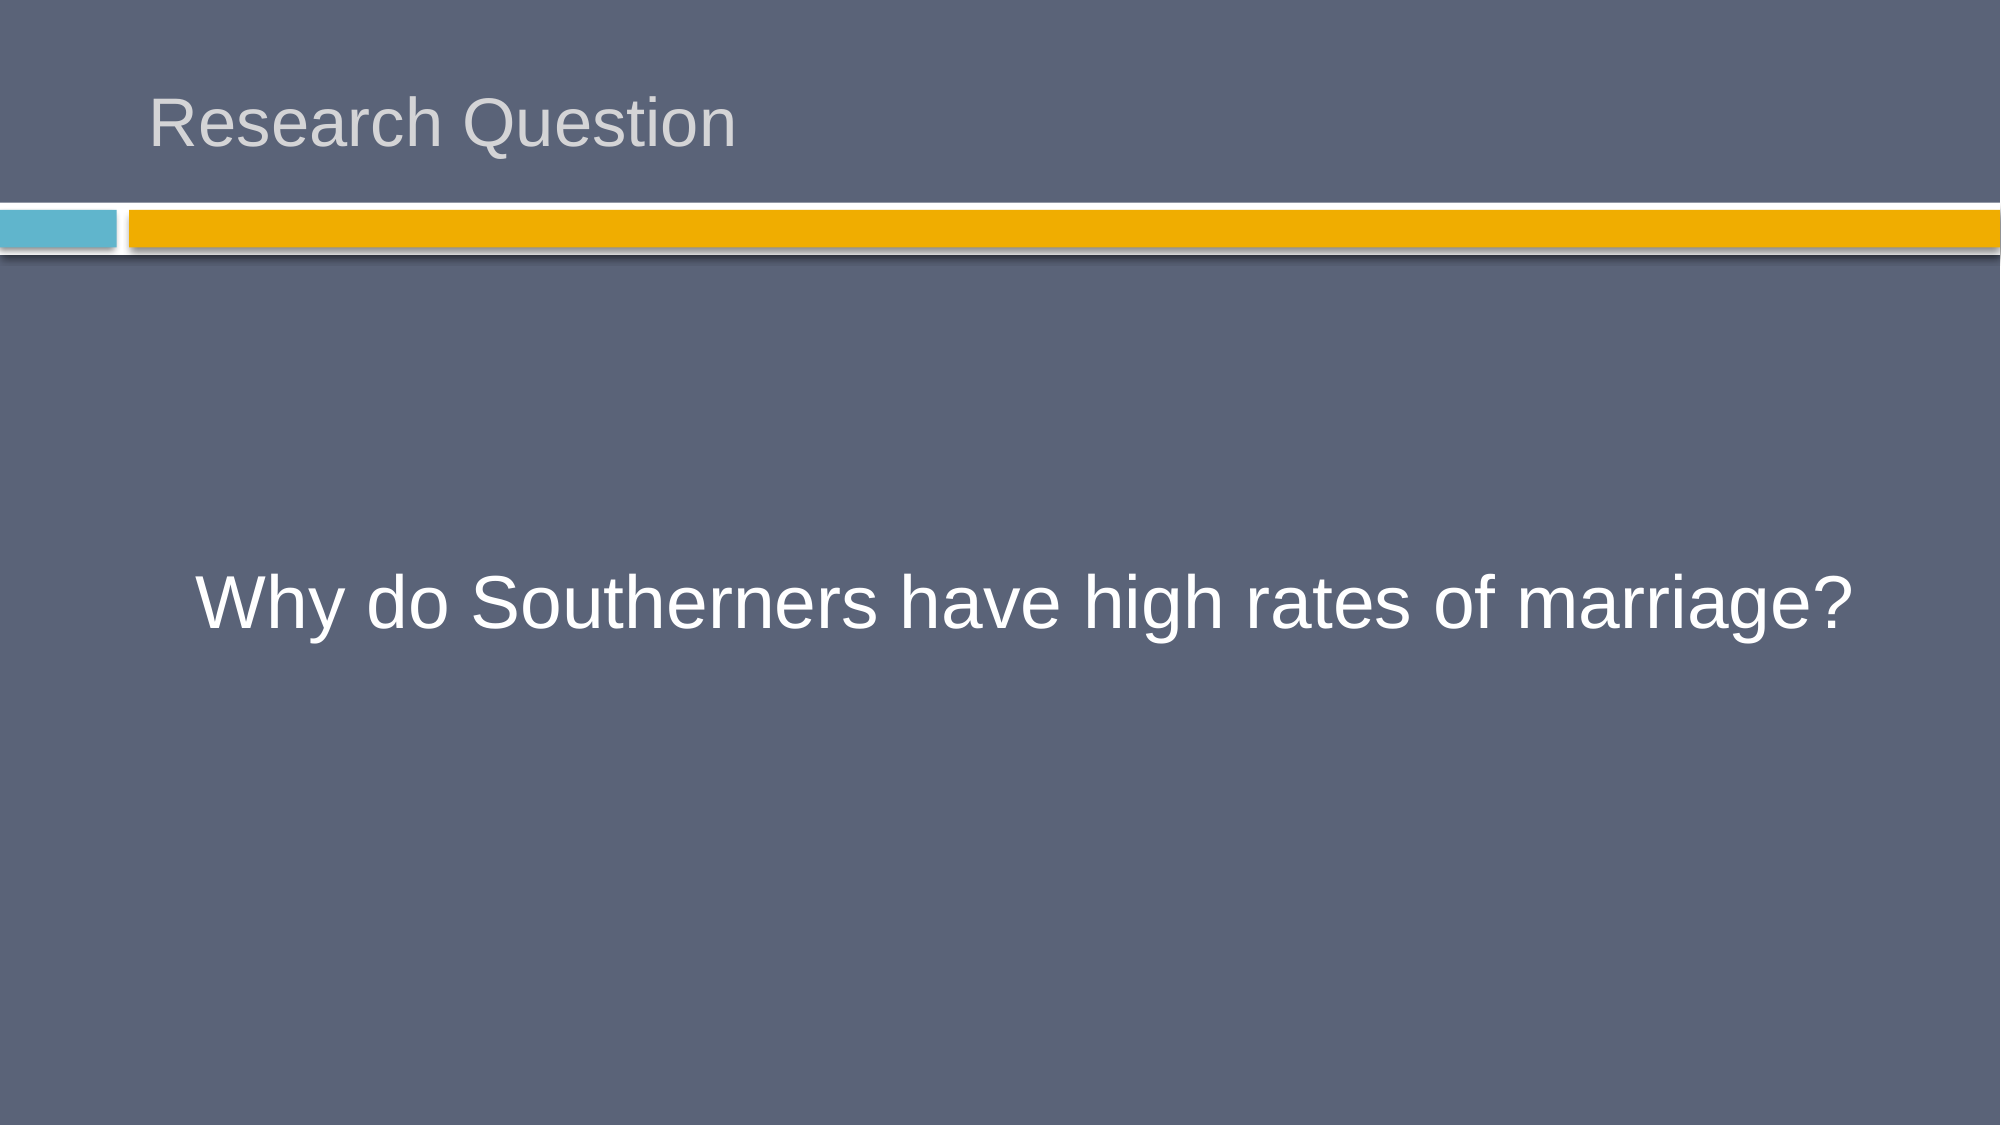

# Research Question
Why do Southerners have high rates of marriage?